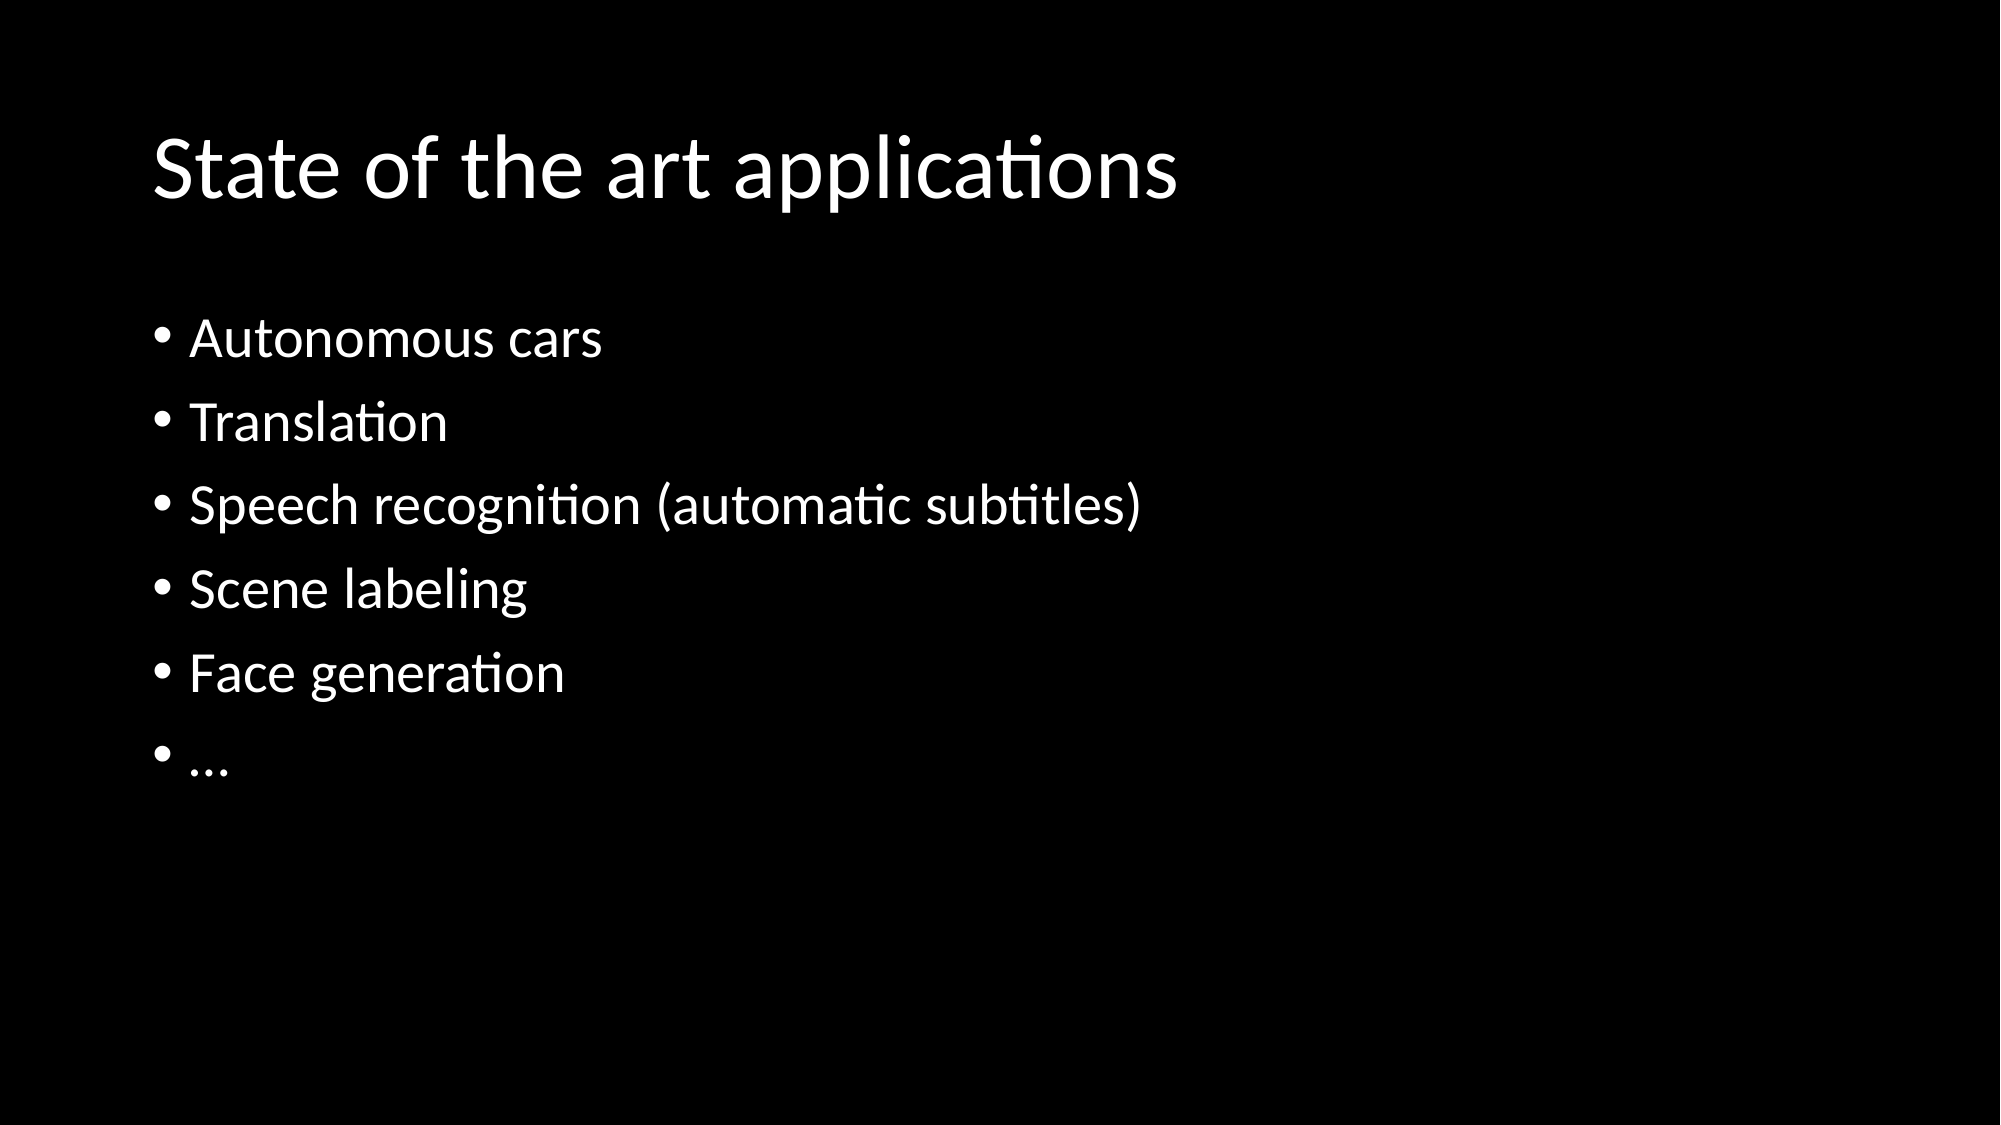

# State of the art applications
Autonomous cars
Translation
Speech recognition (automatic subtitles)
Scene labeling
Face generation
…